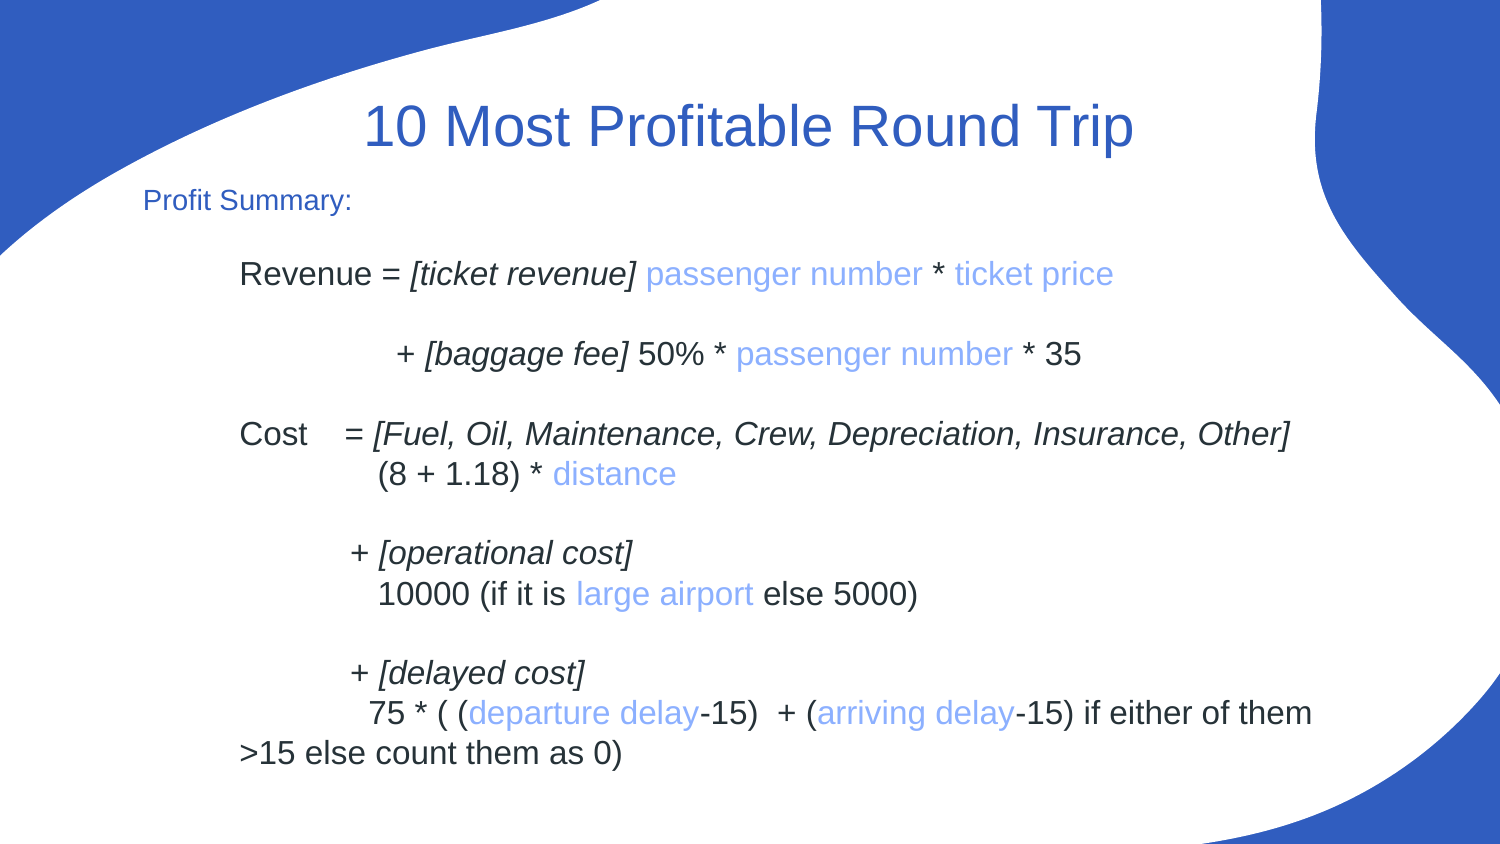

# 10 Most Profitable Round Trip
Profit Summary:
Revenue = [ticket revenue] passenger number * ticket price
                 + [baggage fee] 50% * passenger number * 35
Cost    = [Fuel, Oil, Maintenance, Crew, Depreciation, Insurance, Other]
               (8 + 1.18) * distance
            + [operational cost]
               10000 (if it is large airport else 5000)
            + [delayed cost]
              75 * ( (departure delay-15)  + (arriving delay-15) if either of them >15 else count them as 0)